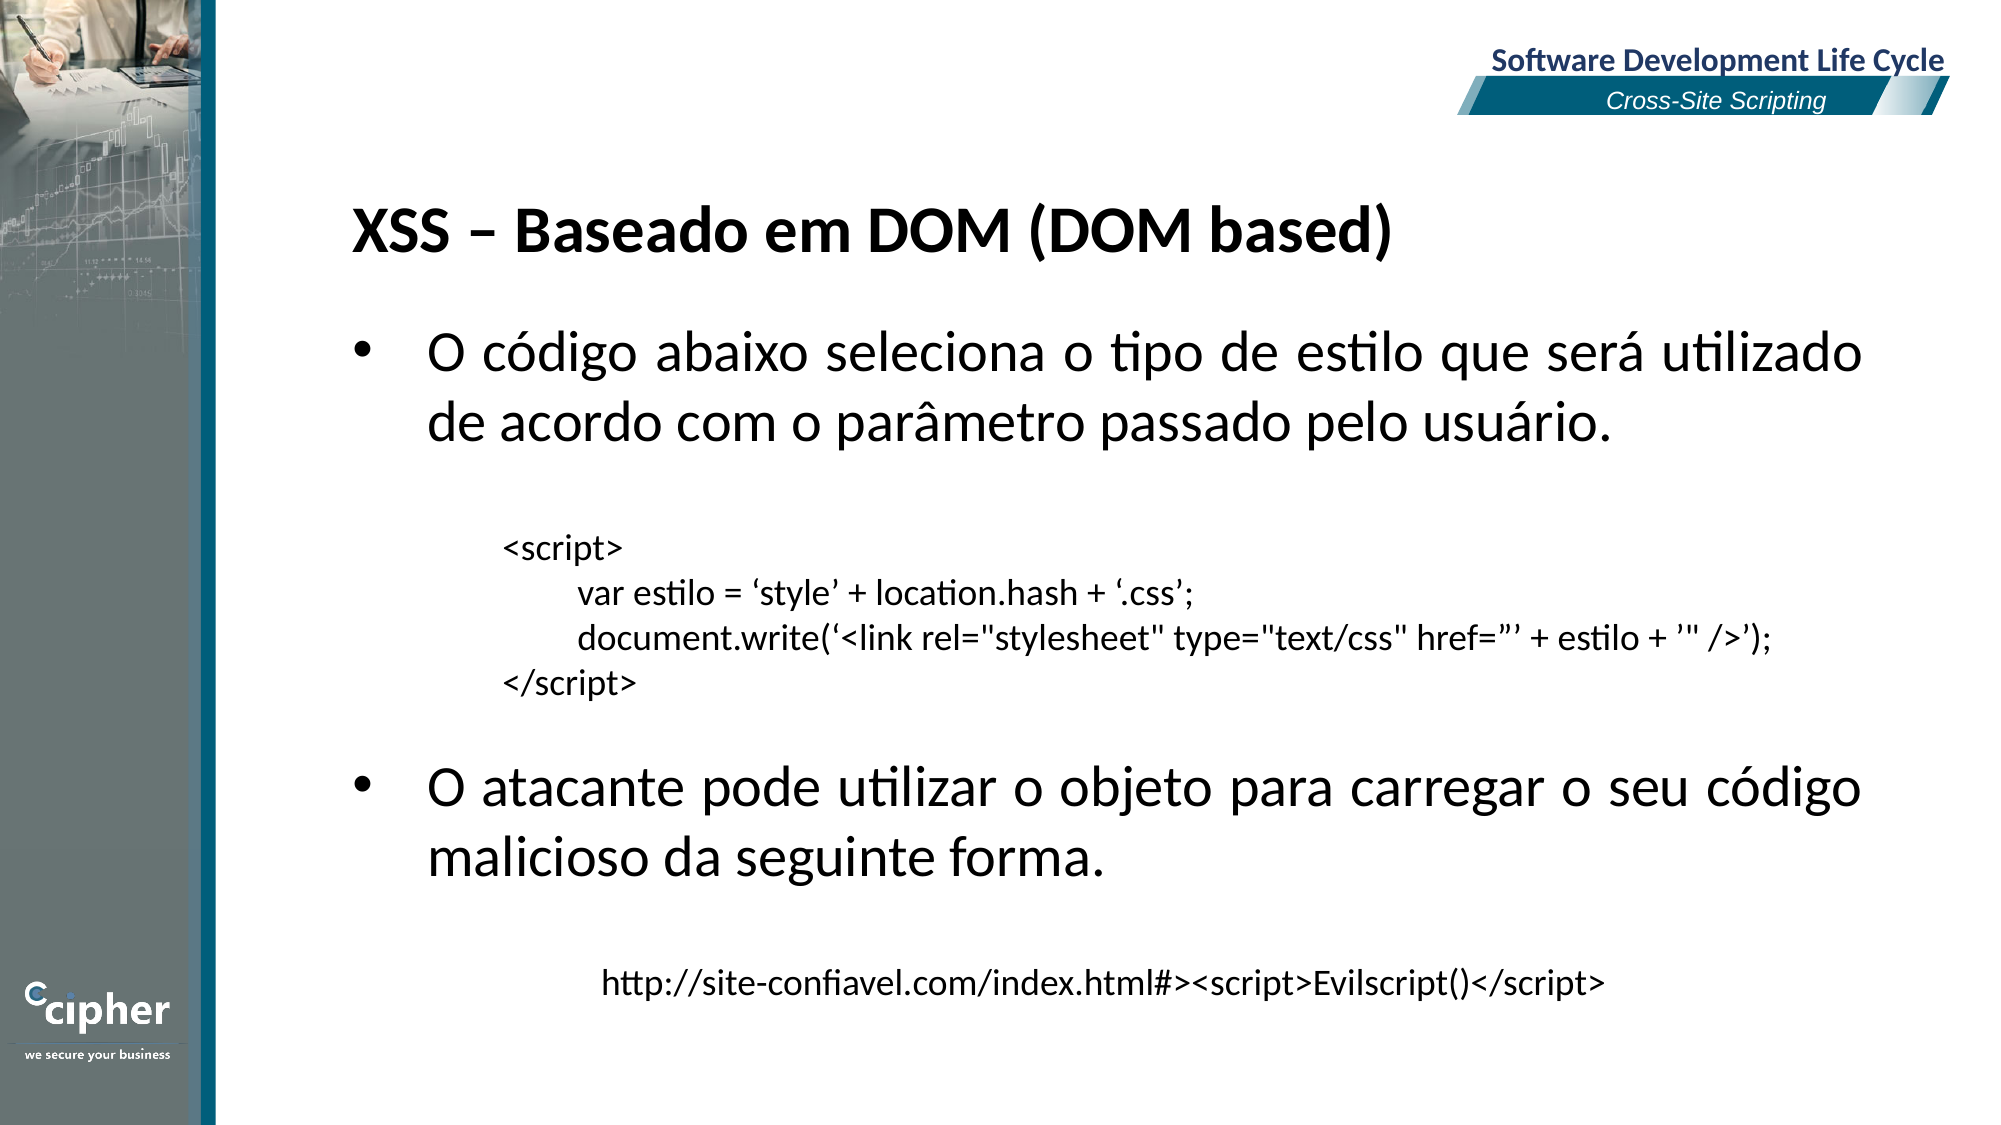

Software Development Life Cycle
Cross-Site Scripting

XSS – Baseado em DOM (DOM based)
O código abaixo seleciona o tipo de estilo que será utilizado de acordo com o parâmetro passado pelo usuário.

<script>
	var estilo = ‘style’ + location.hash + ‘.css’;
	document.write(‘<link rel="stylesheet" type="text/css" href=”’ + estilo + ’" />’);
</script>

O atacante pode utilizar o objeto para carregar o seu código malicioso da seguinte forma.

http://site-confiavel.com/index.html#><script>Evilscript()</script>